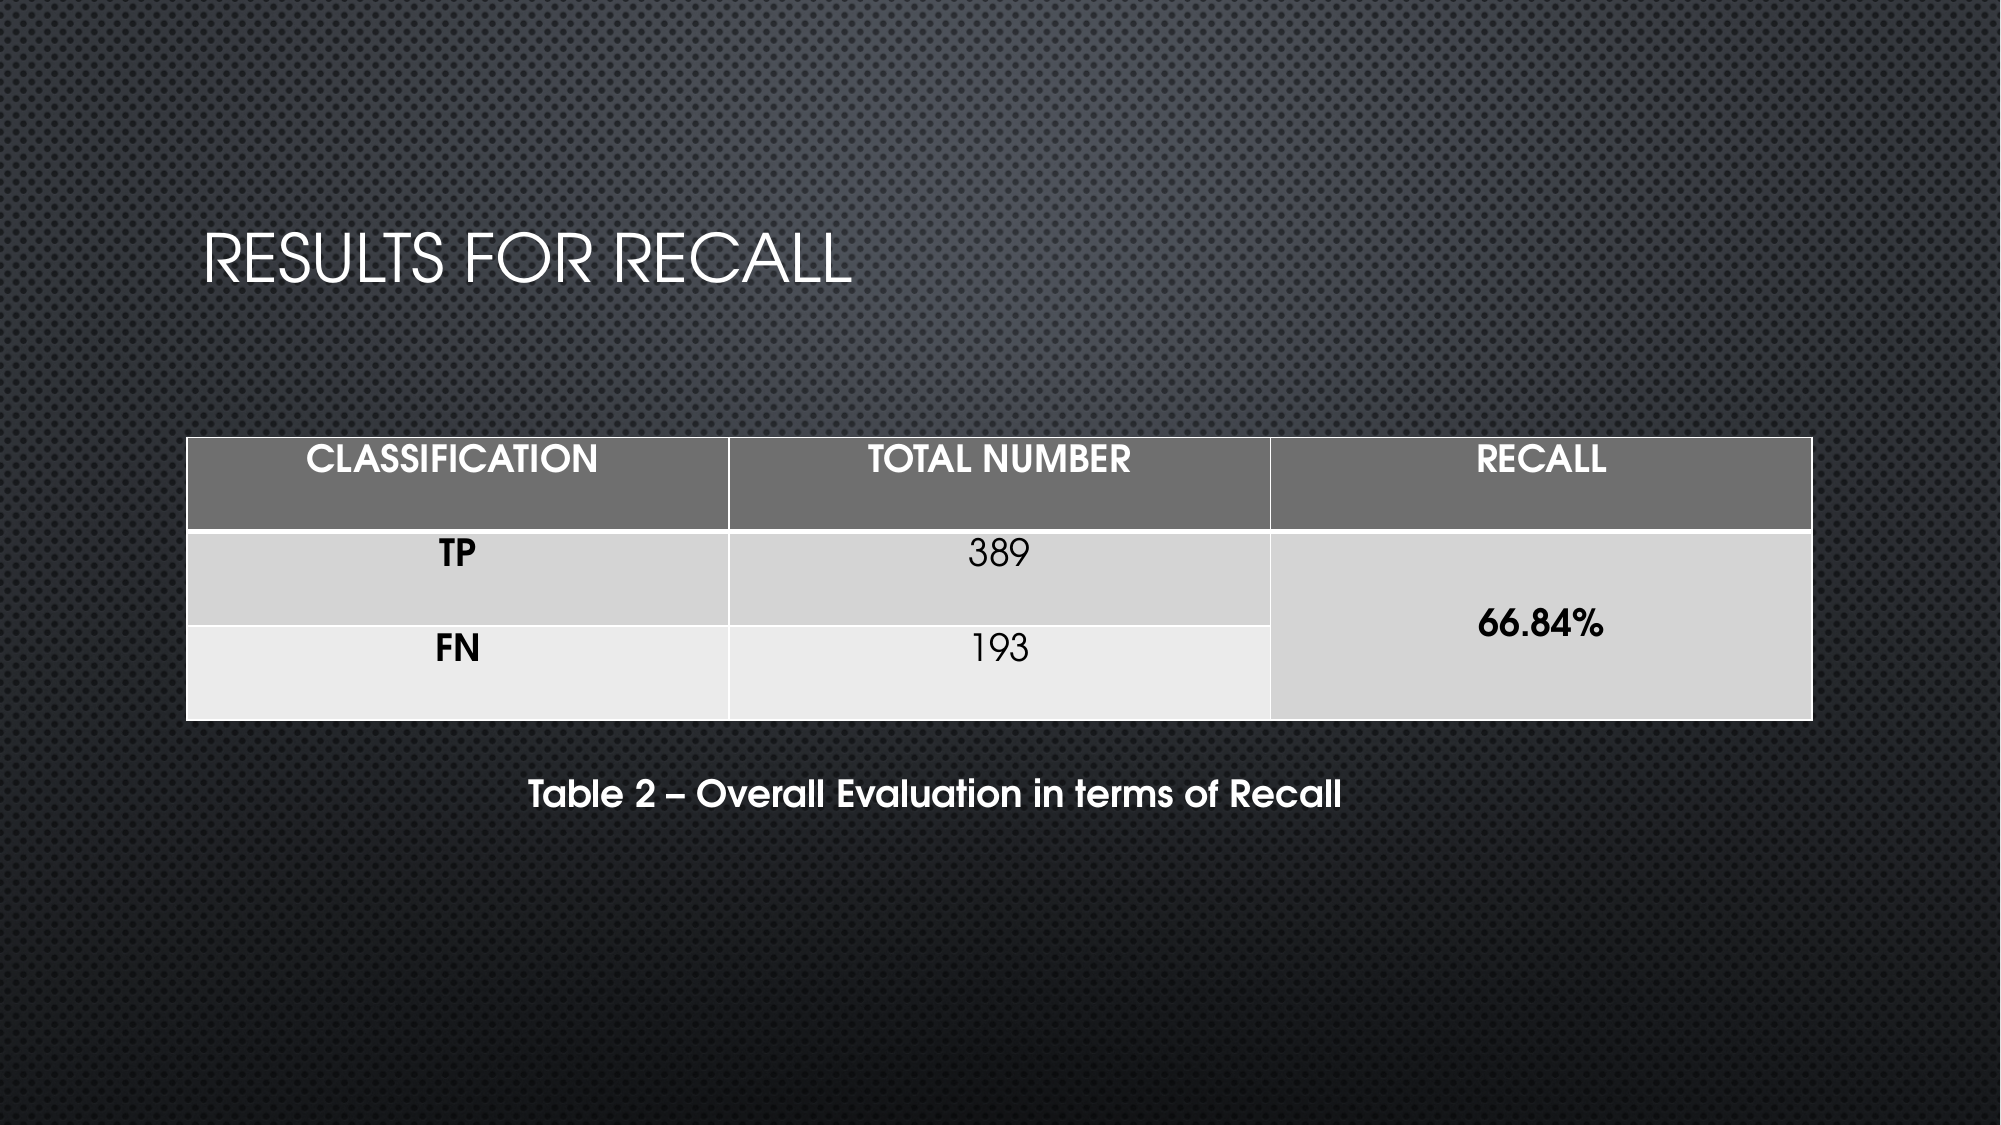

# Results for recall
| CLASSIFICATION | TOTAL NUMBER | RECALL |
| --- | --- | --- |
| TP | 389 | 66.84% |
| FN | 193 |  |
Table 2 – Overall Evaluation in terms of Recall